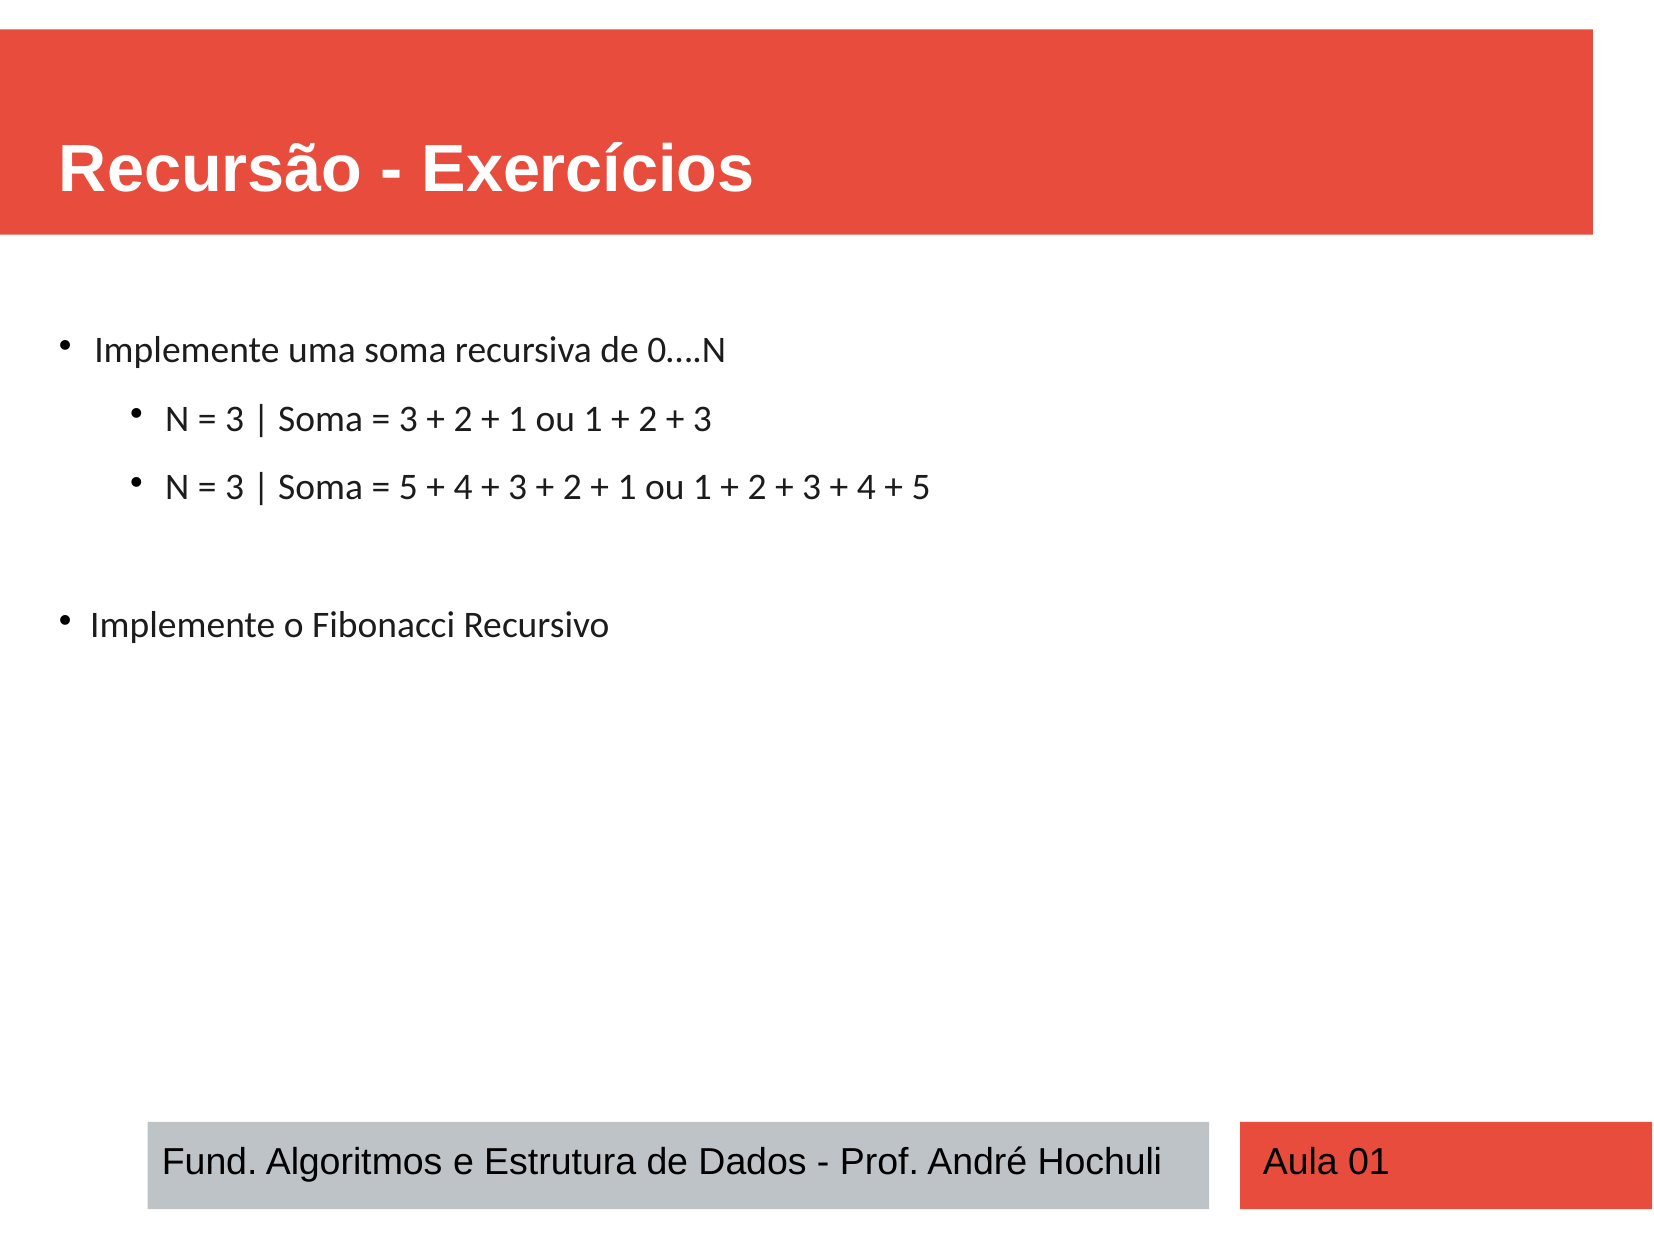

Recursão - Exercícios
Implemente uma soma recursiva de 0….N
N = 3 | Soma = 3 + 2 + 1 ou 1 + 2 + 3
N = 3 | Soma = 5 + 4 + 3 + 2 + 1 ou 1 + 2 + 3 + 4 + 5

Implemente o Fibonacci Recursivo

Fund. Algoritmos e Estrutura de Dados - Prof. André Hochuli
Aula 01